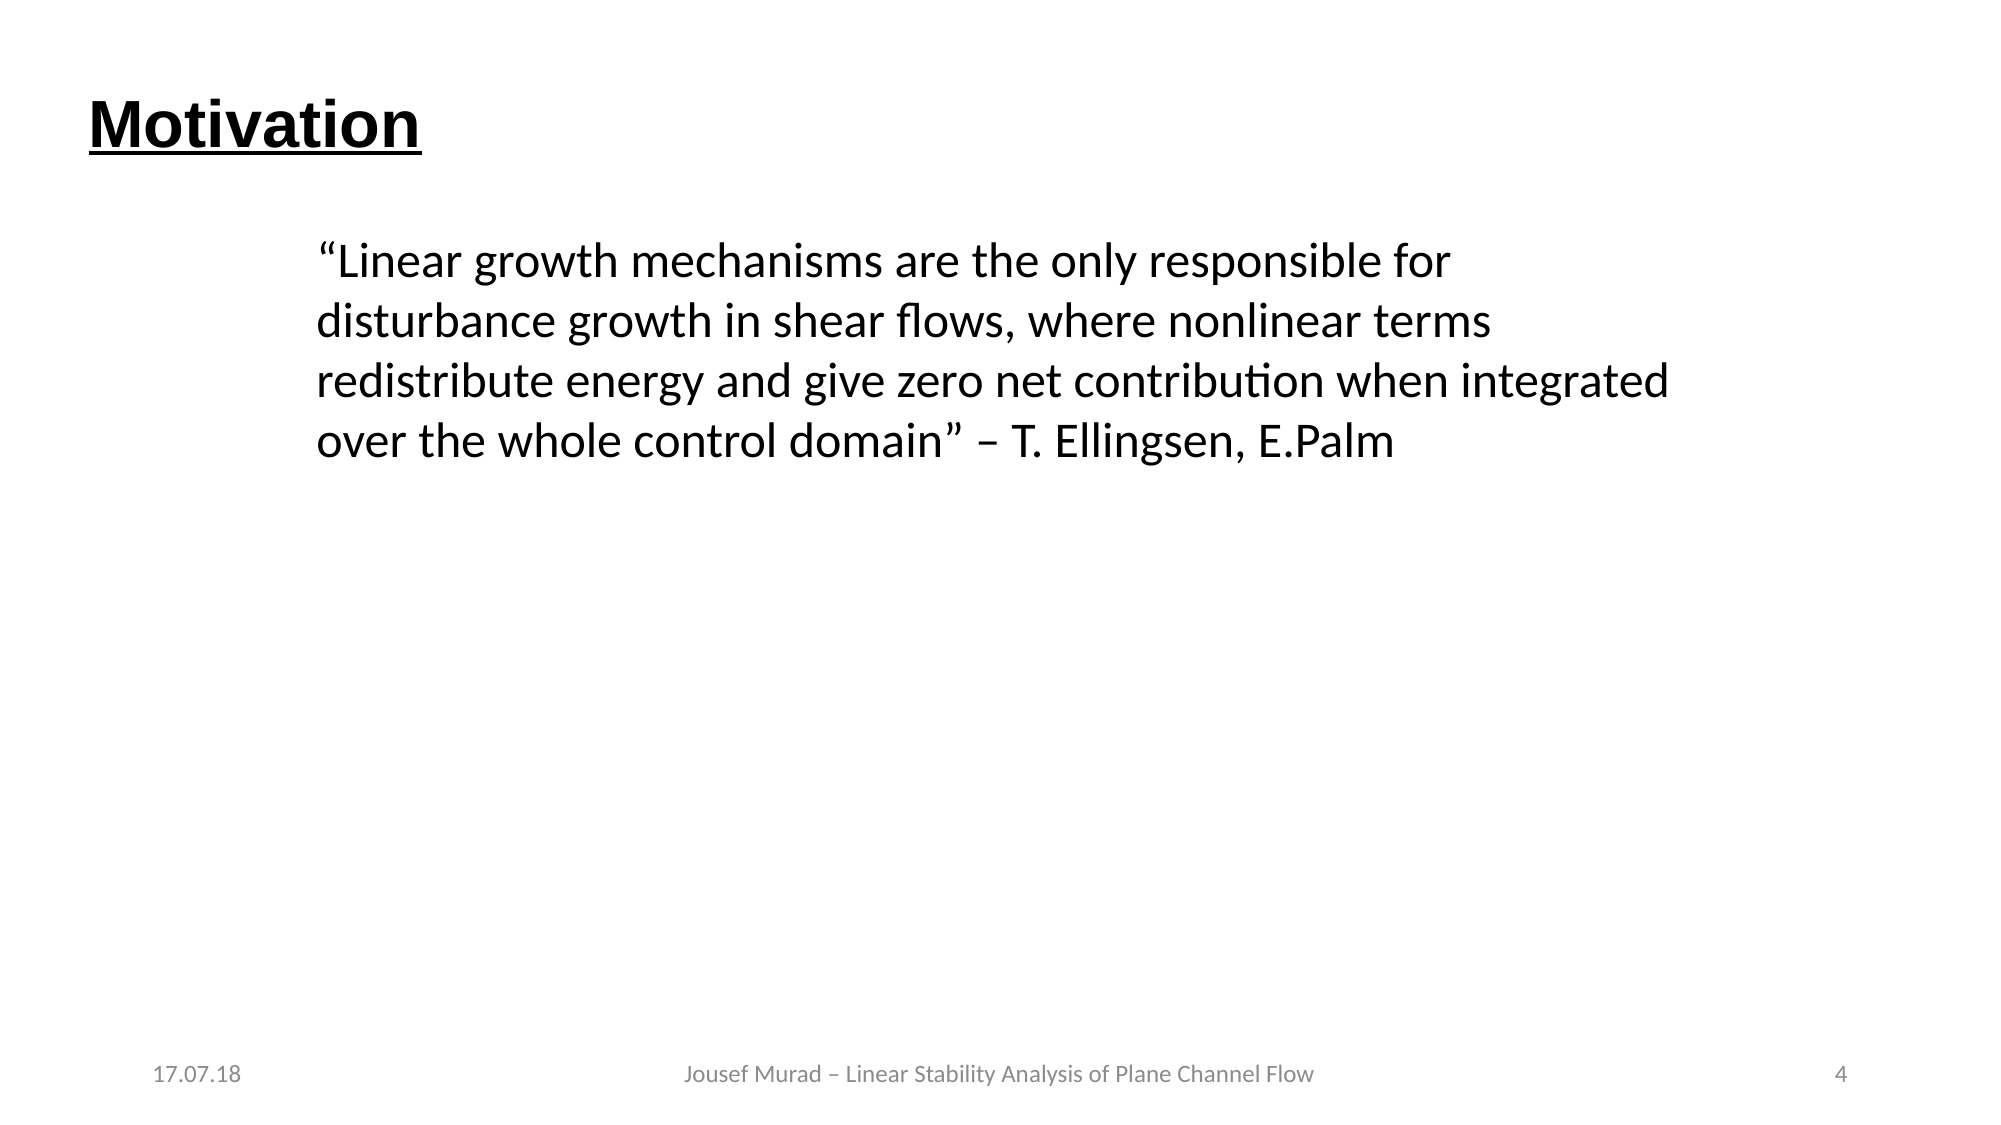

Motivation
“Linear growth mechanisms are the only responsible for disturbance growth in shear flows, where nonlinear terms redistribute energy and give zero net contribution when integrated over the whole control domain” – T. Ellingsen, E.Palm
17.07.18
Jousef Murad – Linear Stability Analysis of Plane Channel Flow
4